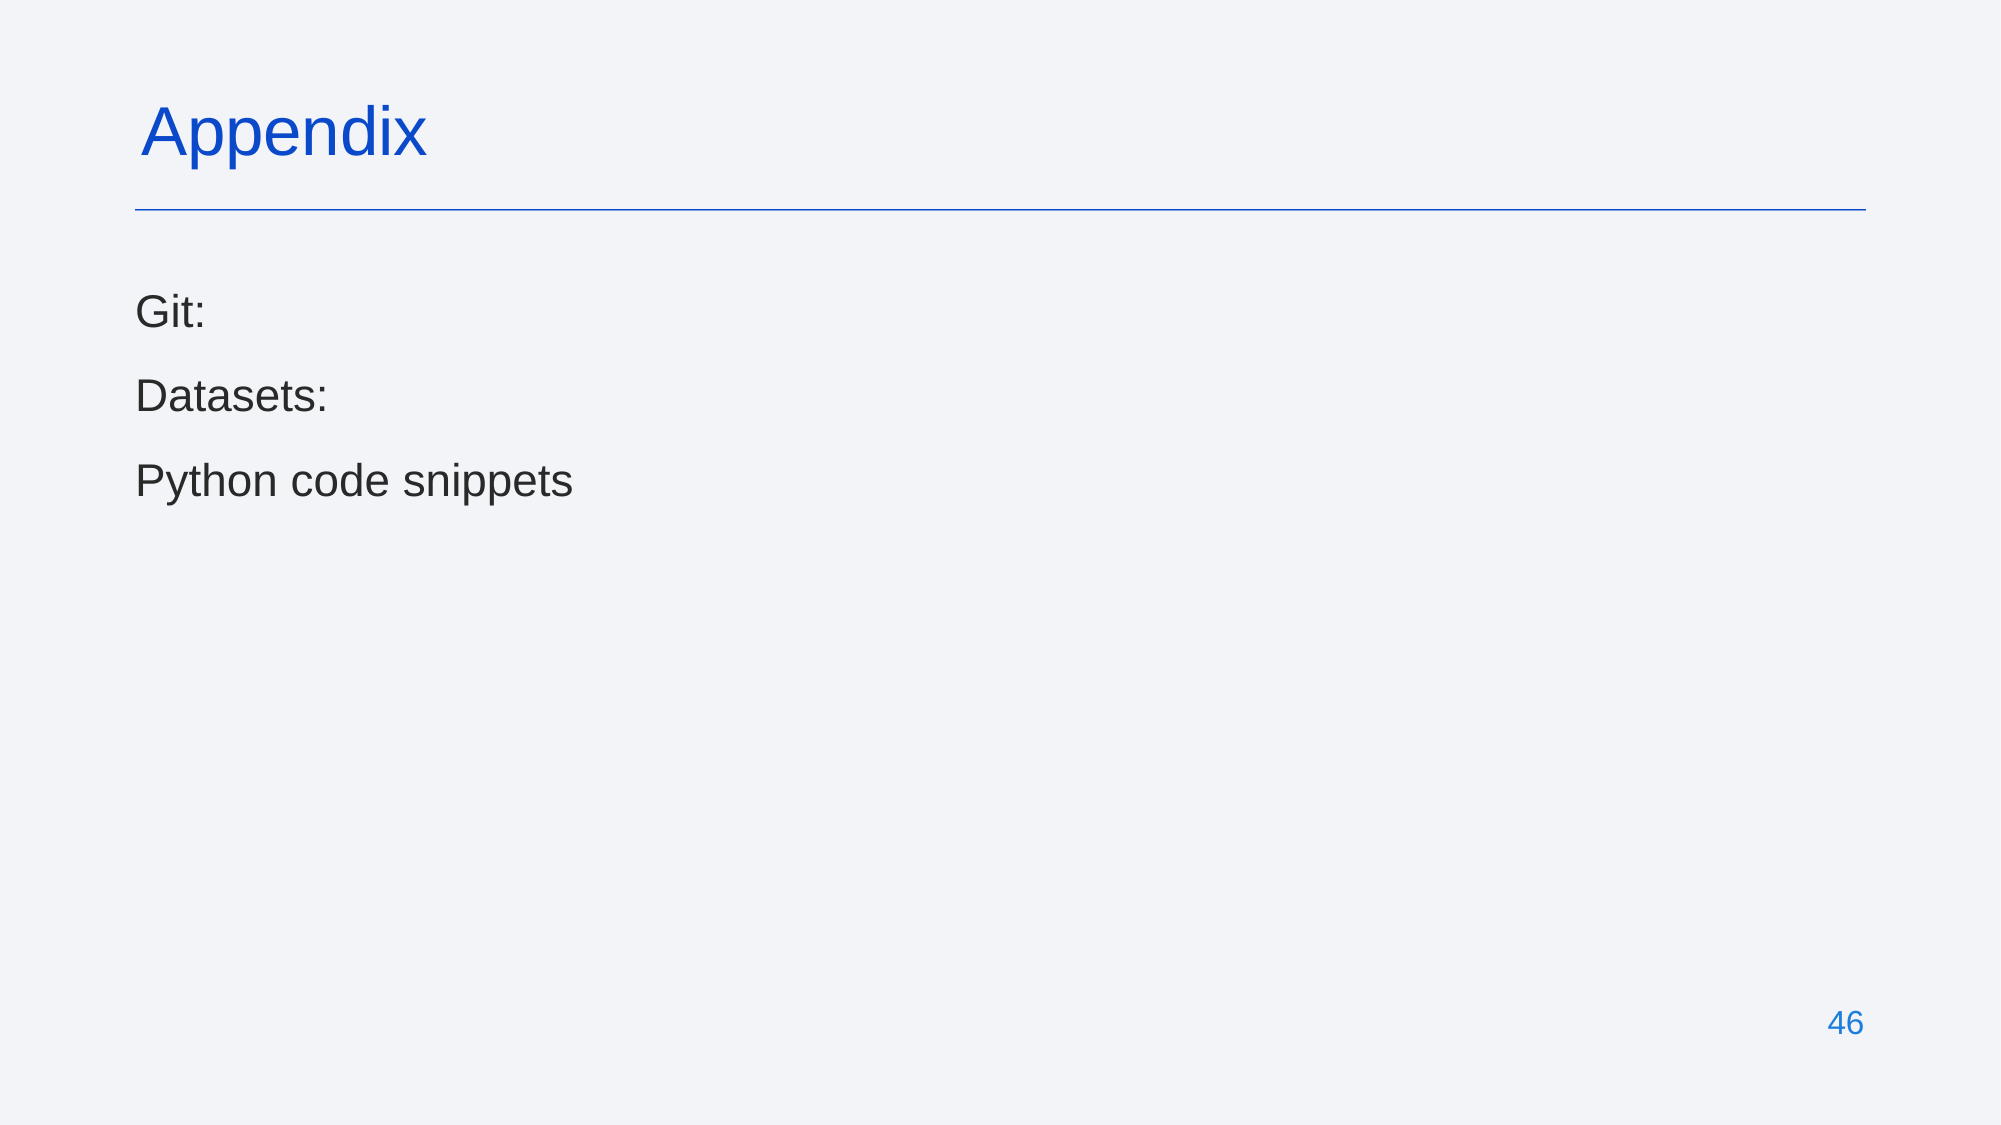

Appendix
Git:
Datasets:
Python code snippets
46